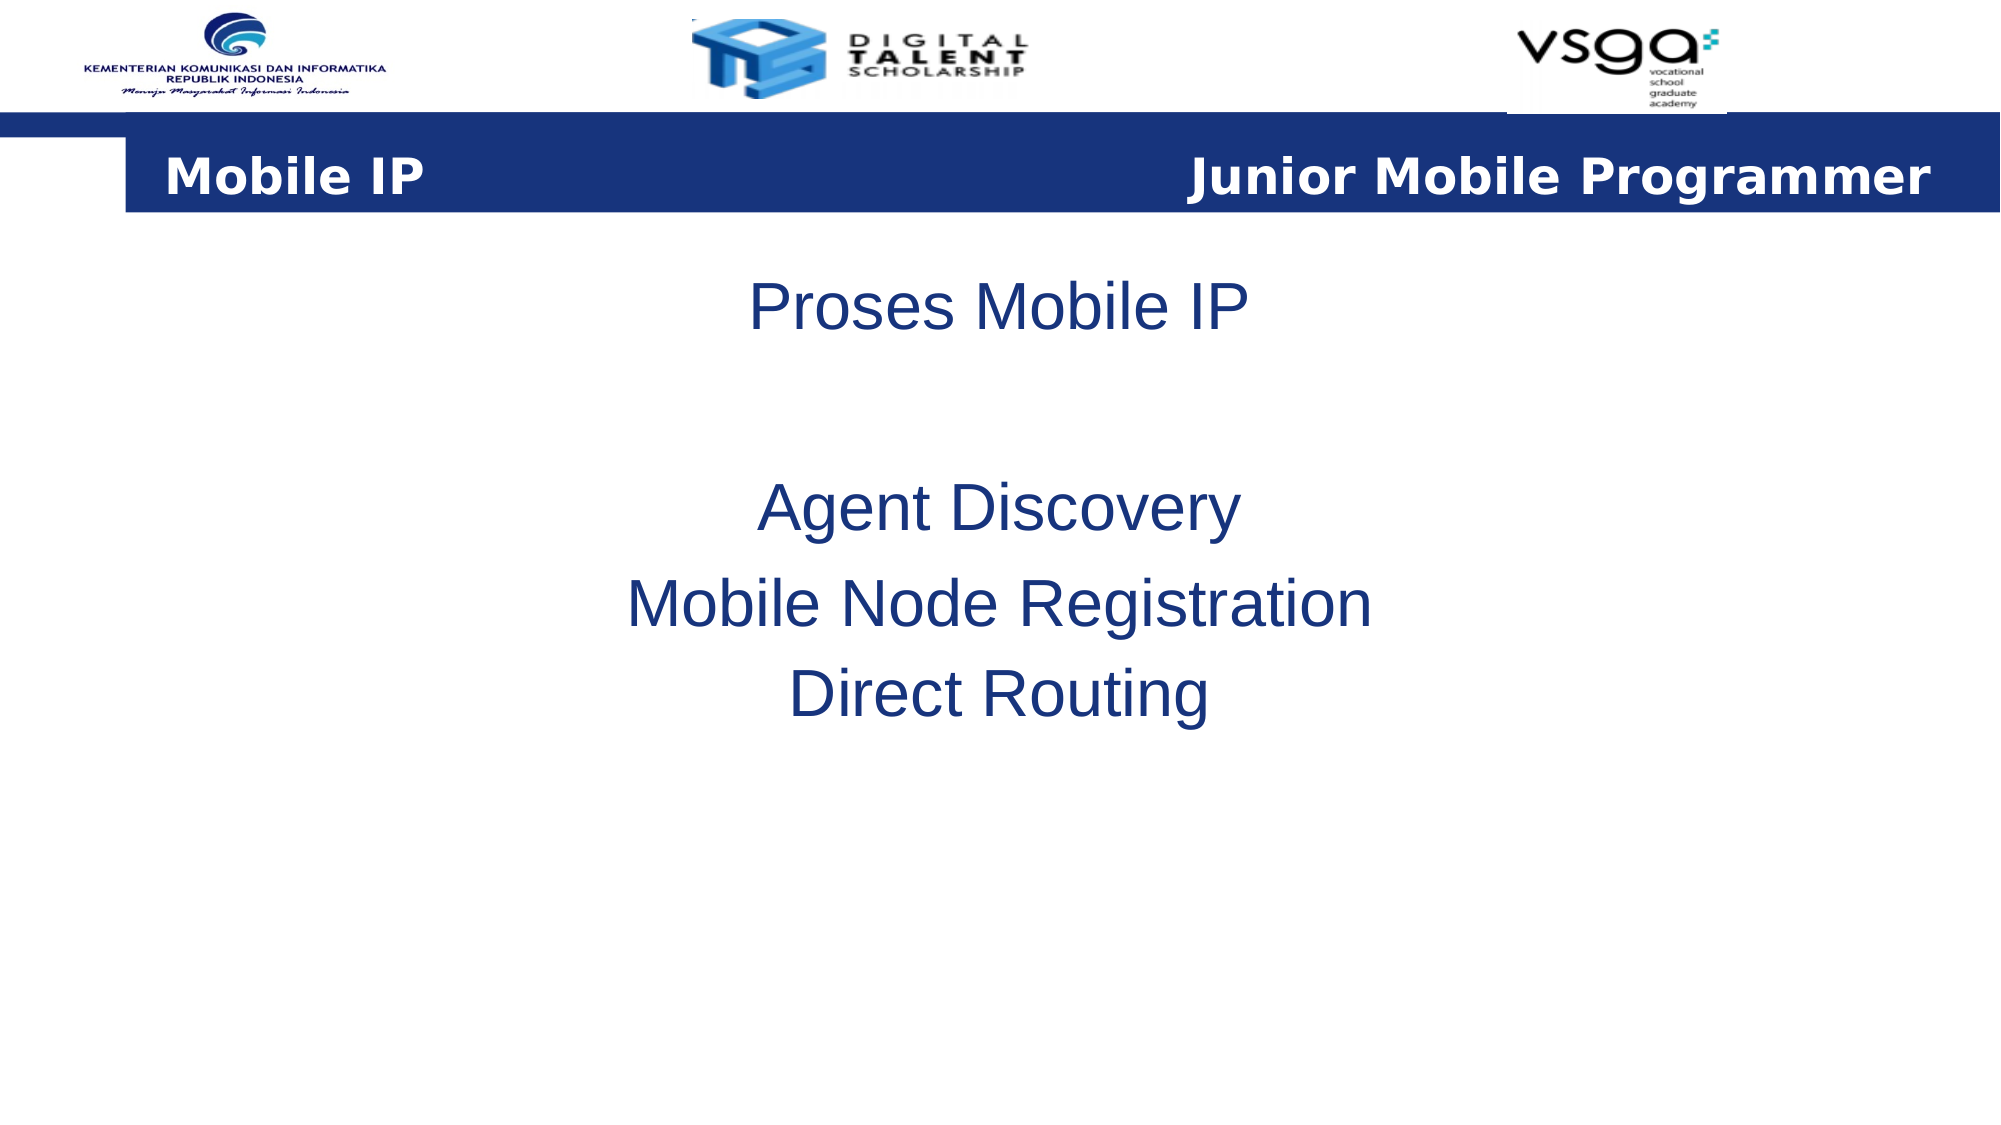

Mobile IP                                	            Junior Mobile Programmer
Proses Mobile IP
Agent Discovery
Mobile Node Registration
Direct Routing